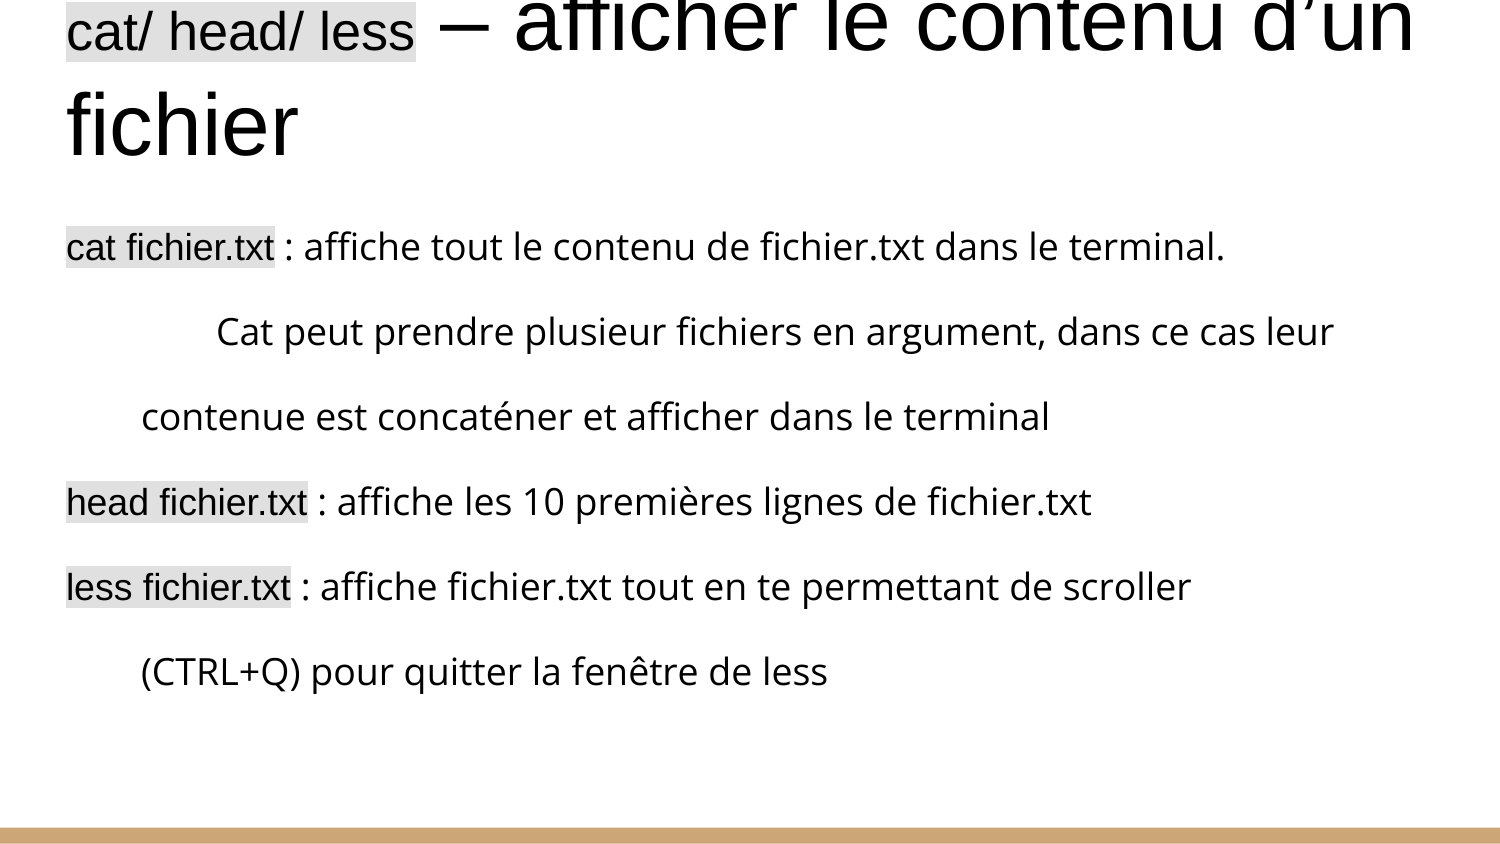

# cat/ head/ less – afficher le contenu d’un fichier
cat fichier.txt : affiche tout le contenu de fichier.txt dans le terminal.
	Cat peut prendre plusieur fichiers en argument, dans ce cas leur
contenue est concaténer et afficher dans le terminal
head fichier.txt : affiche les 10 premières lignes de fichier.txt
less fichier.txt : affiche fichier.txt tout en te permettant de scroller
(CTRL+Q) pour quitter la fenêtre de less